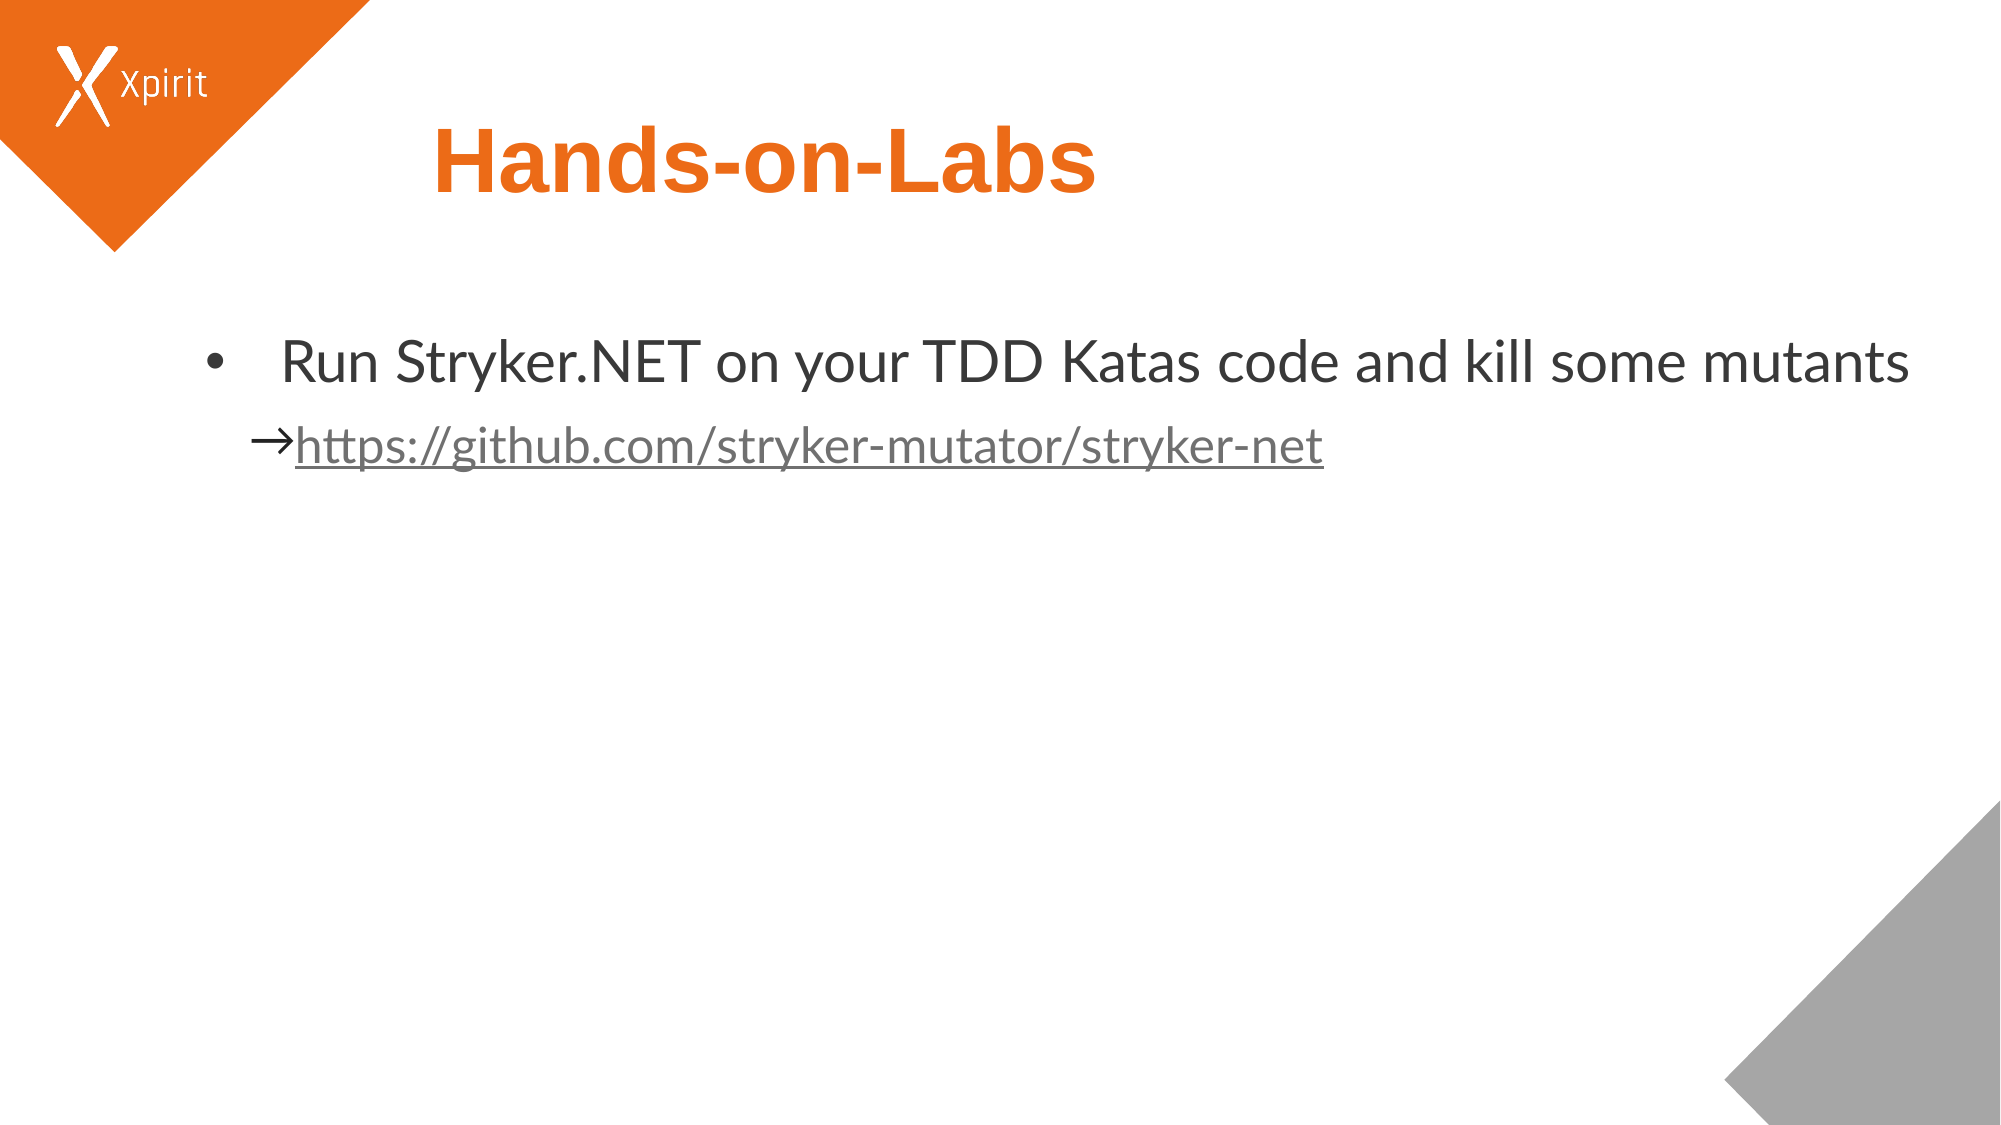

# Hands-on-Labs
Run Stryker.NET on your TDD Katas code and kill some mutants
https://github.com/stryker-mutator/stryker-net

31